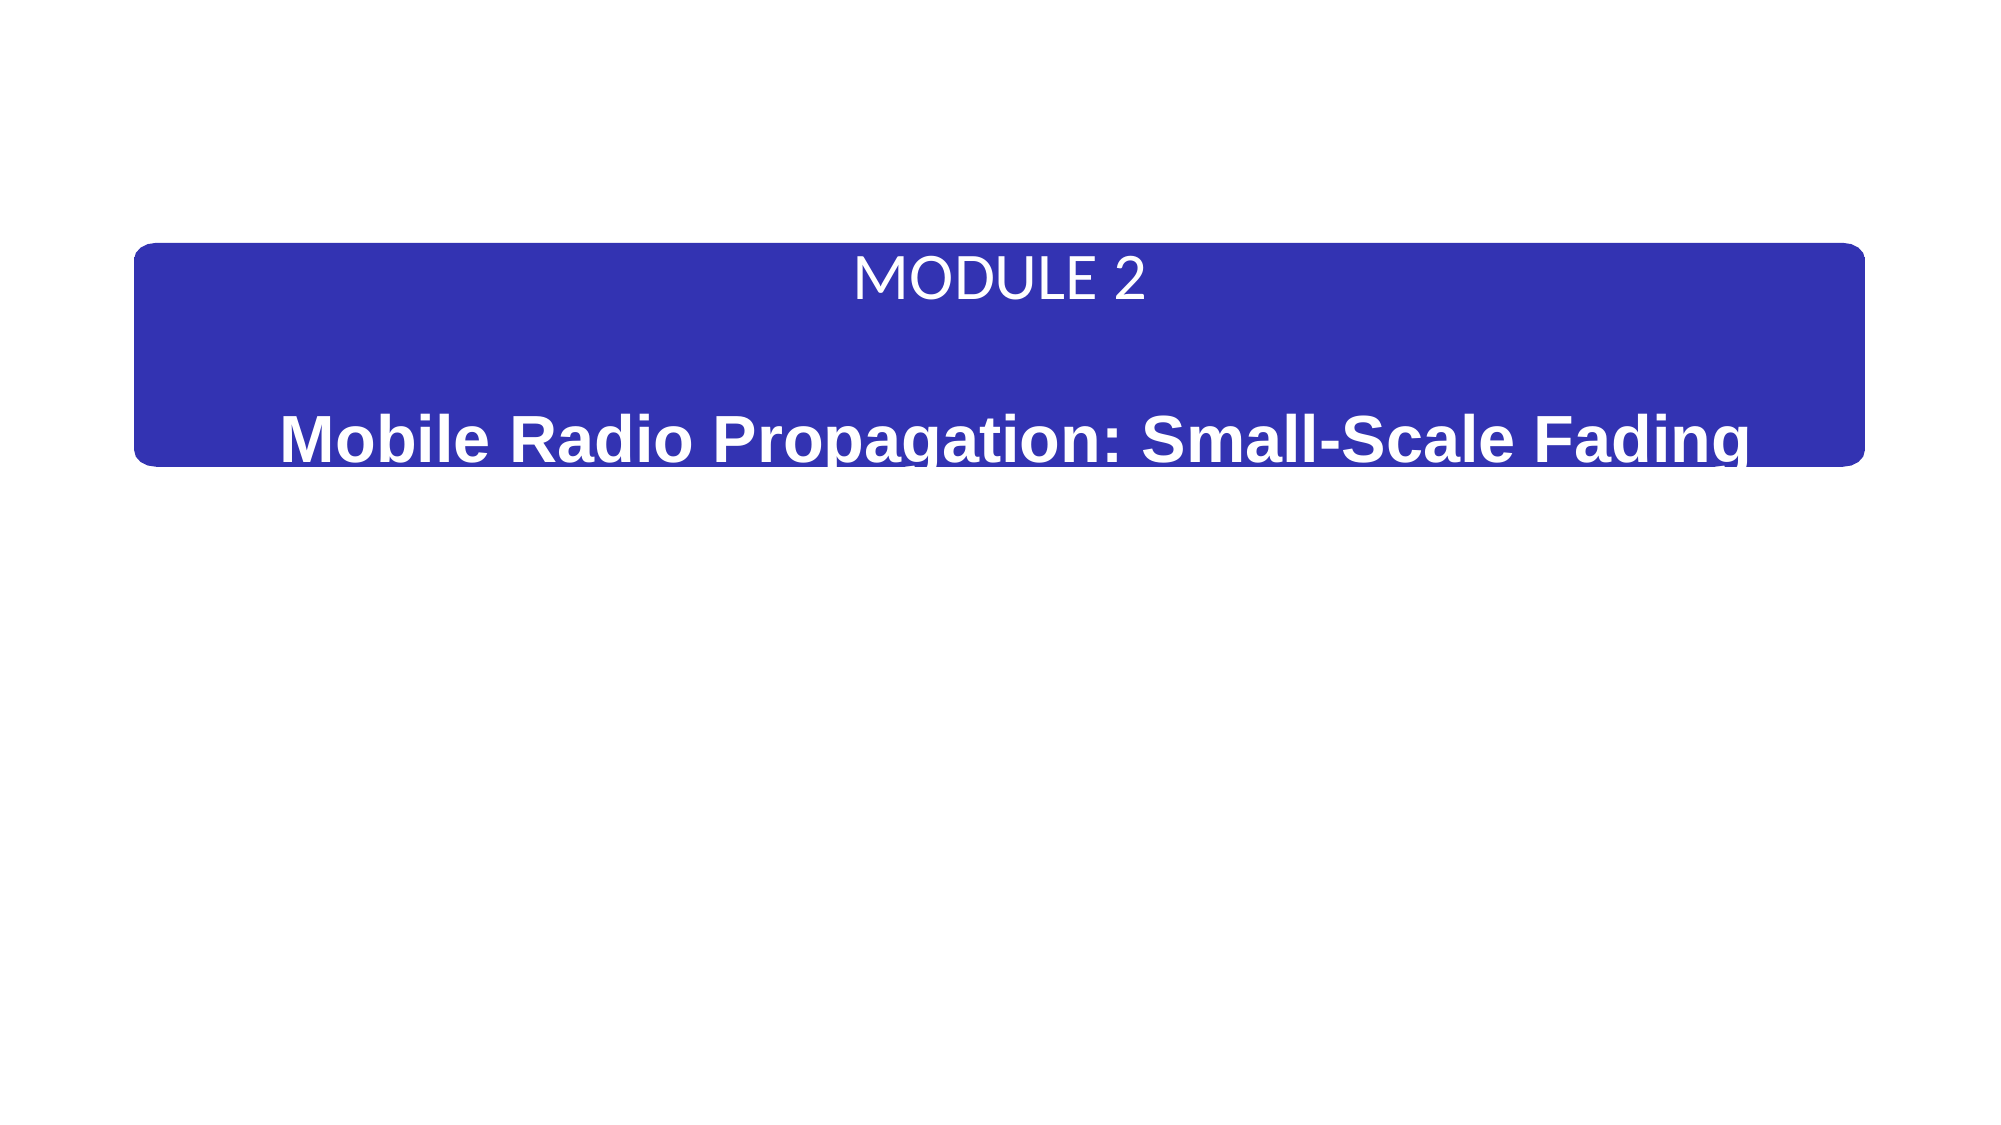

# MODULE 2 Mobile Radio Propagation: Small-Scale Fading